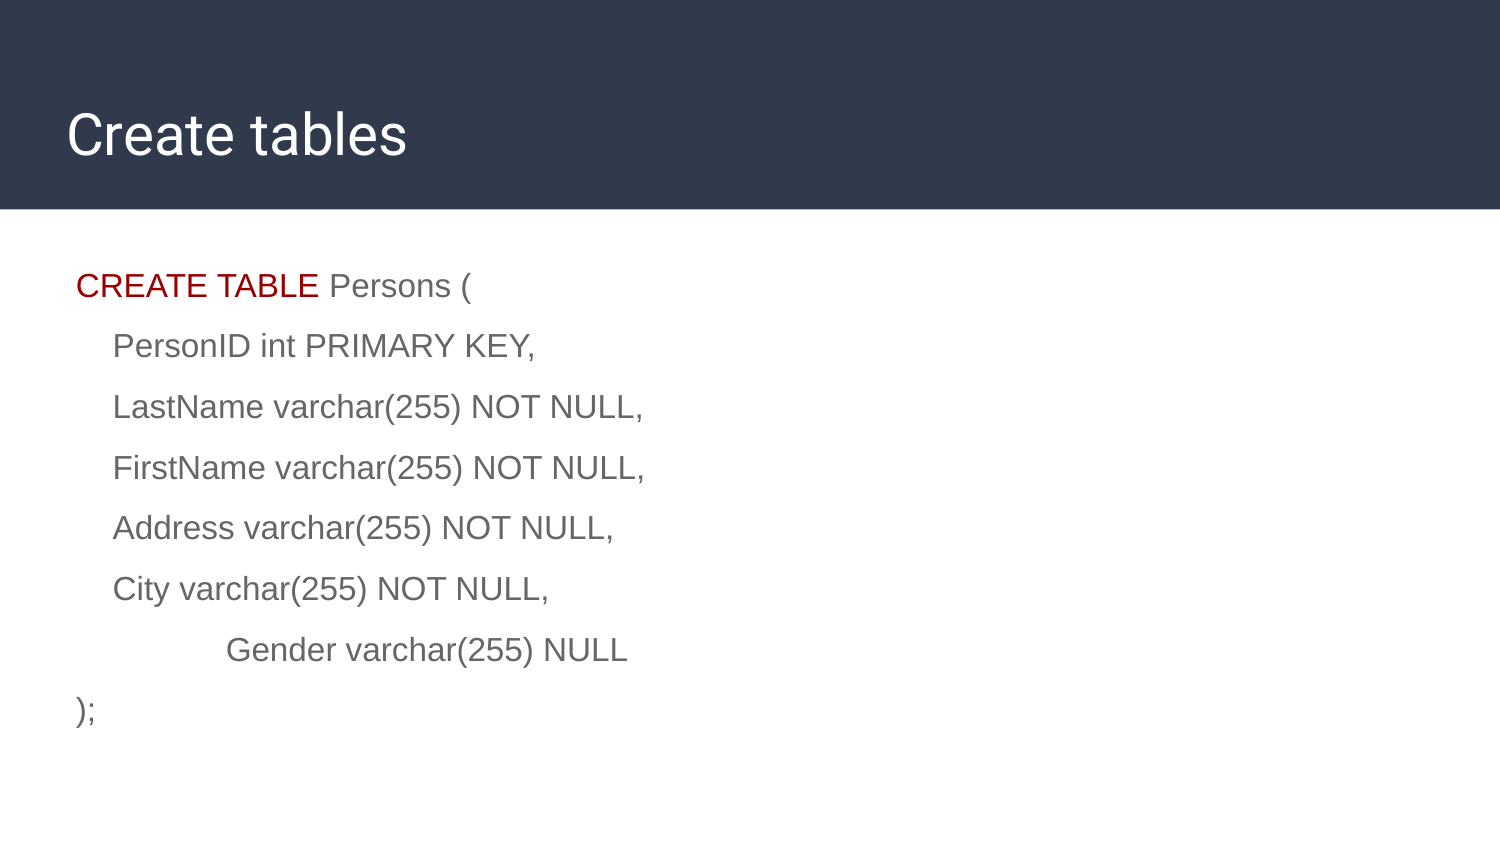

# Create tables
CREATE TABLE Persons (
    PersonID int PRIMARY KEY,
    LastName varchar(255) NOT NULL,
    FirstName varchar(255) NOT NULL,
    Address varchar(255) NOT NULL,
    City varchar(255) NOT NULL,
	Gender varchar(255) NULL
);